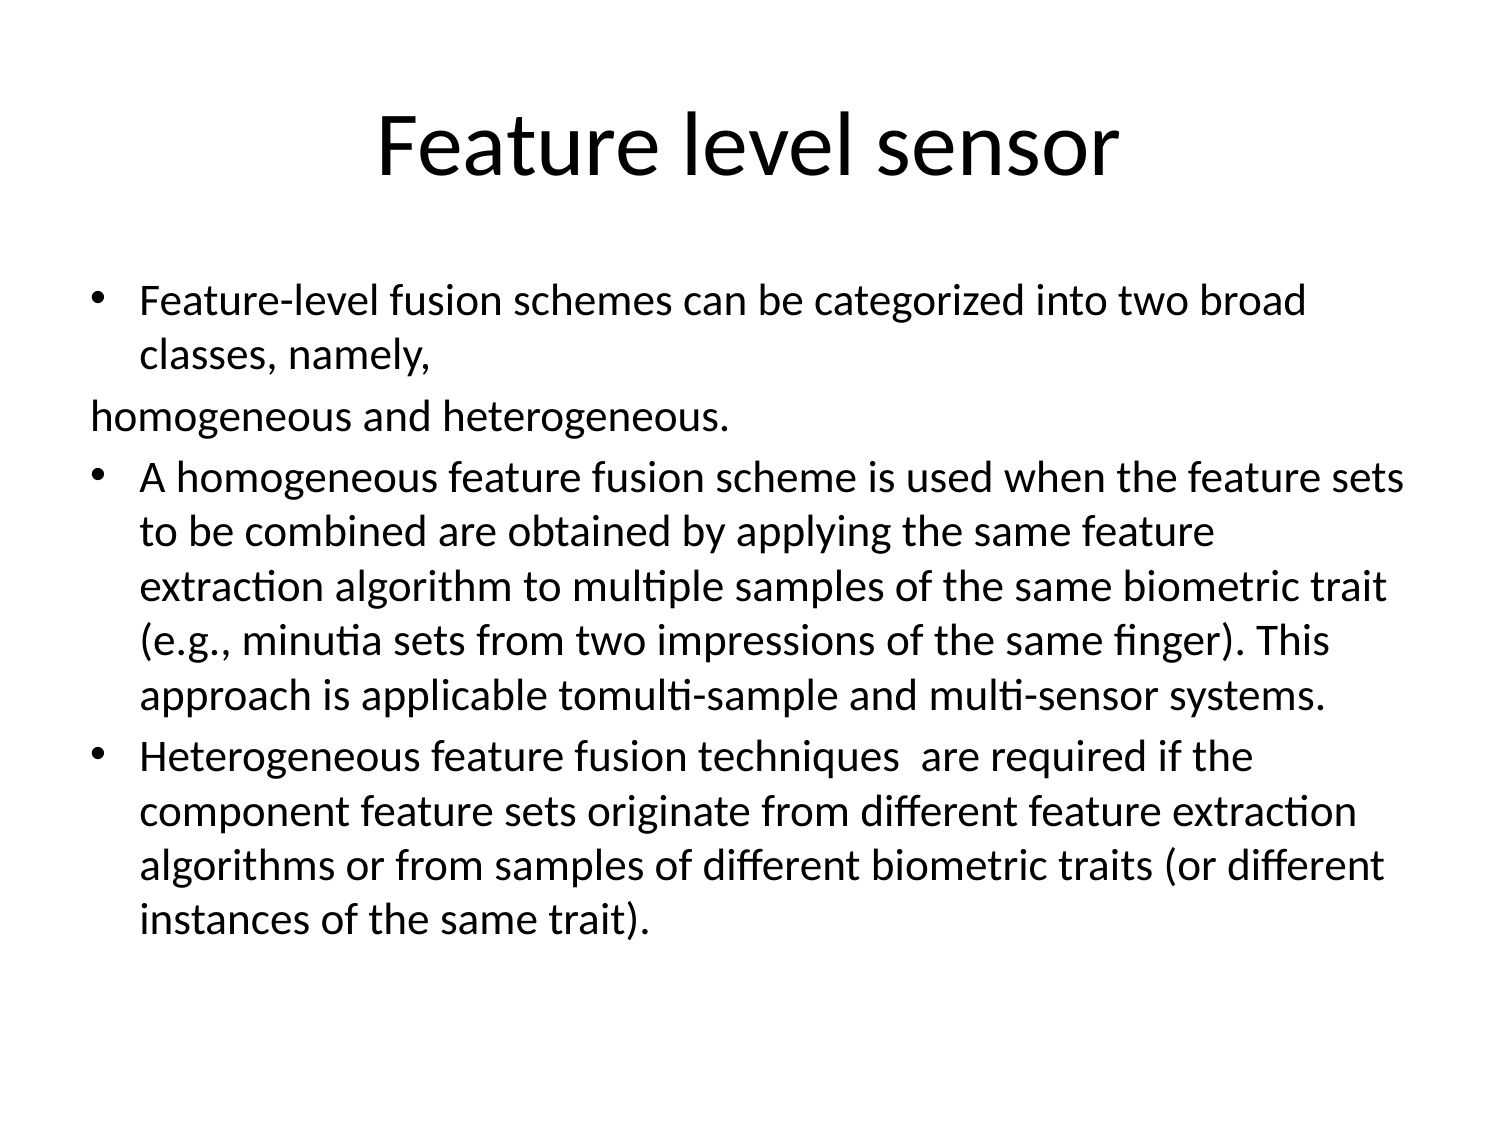

# Feature level sensor
Feature-level fusion schemes can be categorized into two broad classes, namely,
homogeneous and heterogeneous.
A homogeneous feature fusion scheme is used when the feature sets to be combined are obtained by applying the same feature extraction algorithm to multiple samples of the same biometric trait (e.g., minutia sets from two impressions of the same finger). This approach is applicable tomulti-sample and multi-sensor systems.
Heterogeneous feature fusion techniques  are required if the component feature sets originate from different feature extraction algorithms or from samples of different biometric traits (or different instances of the same trait).